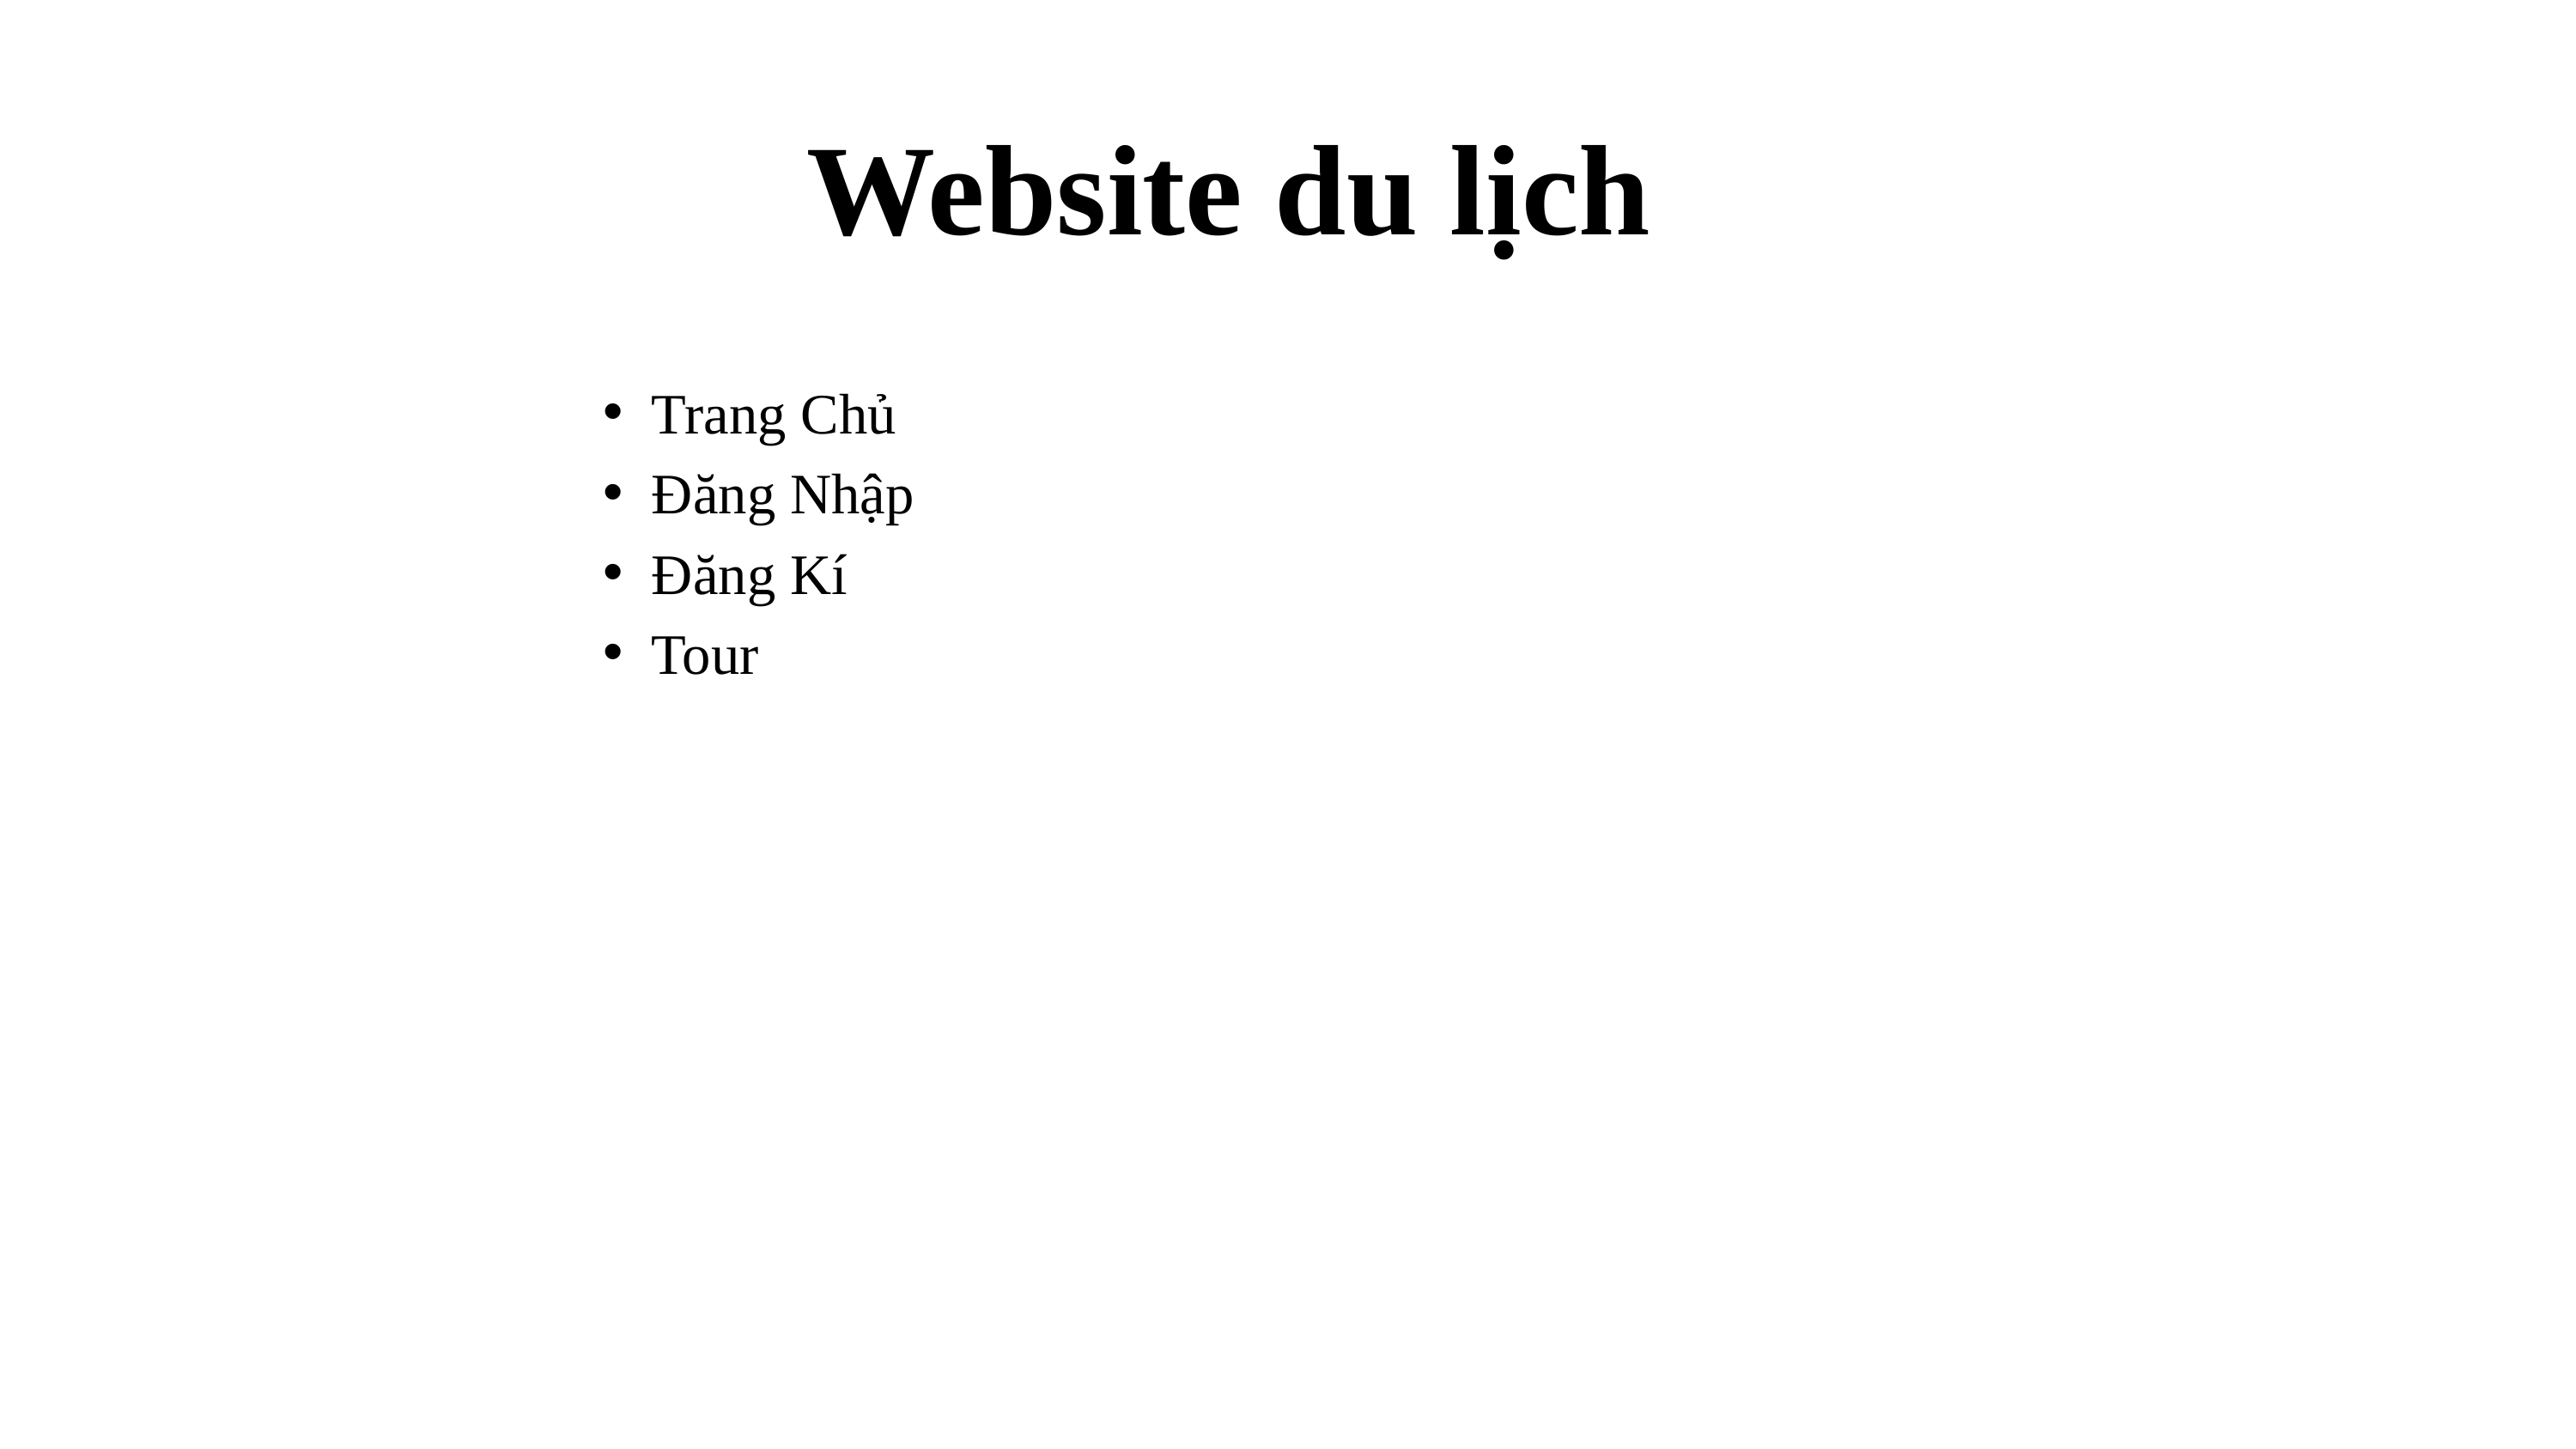

# Website du lịch
Trang Chủ
Đăng Nhập
Đăng Kí
Tour